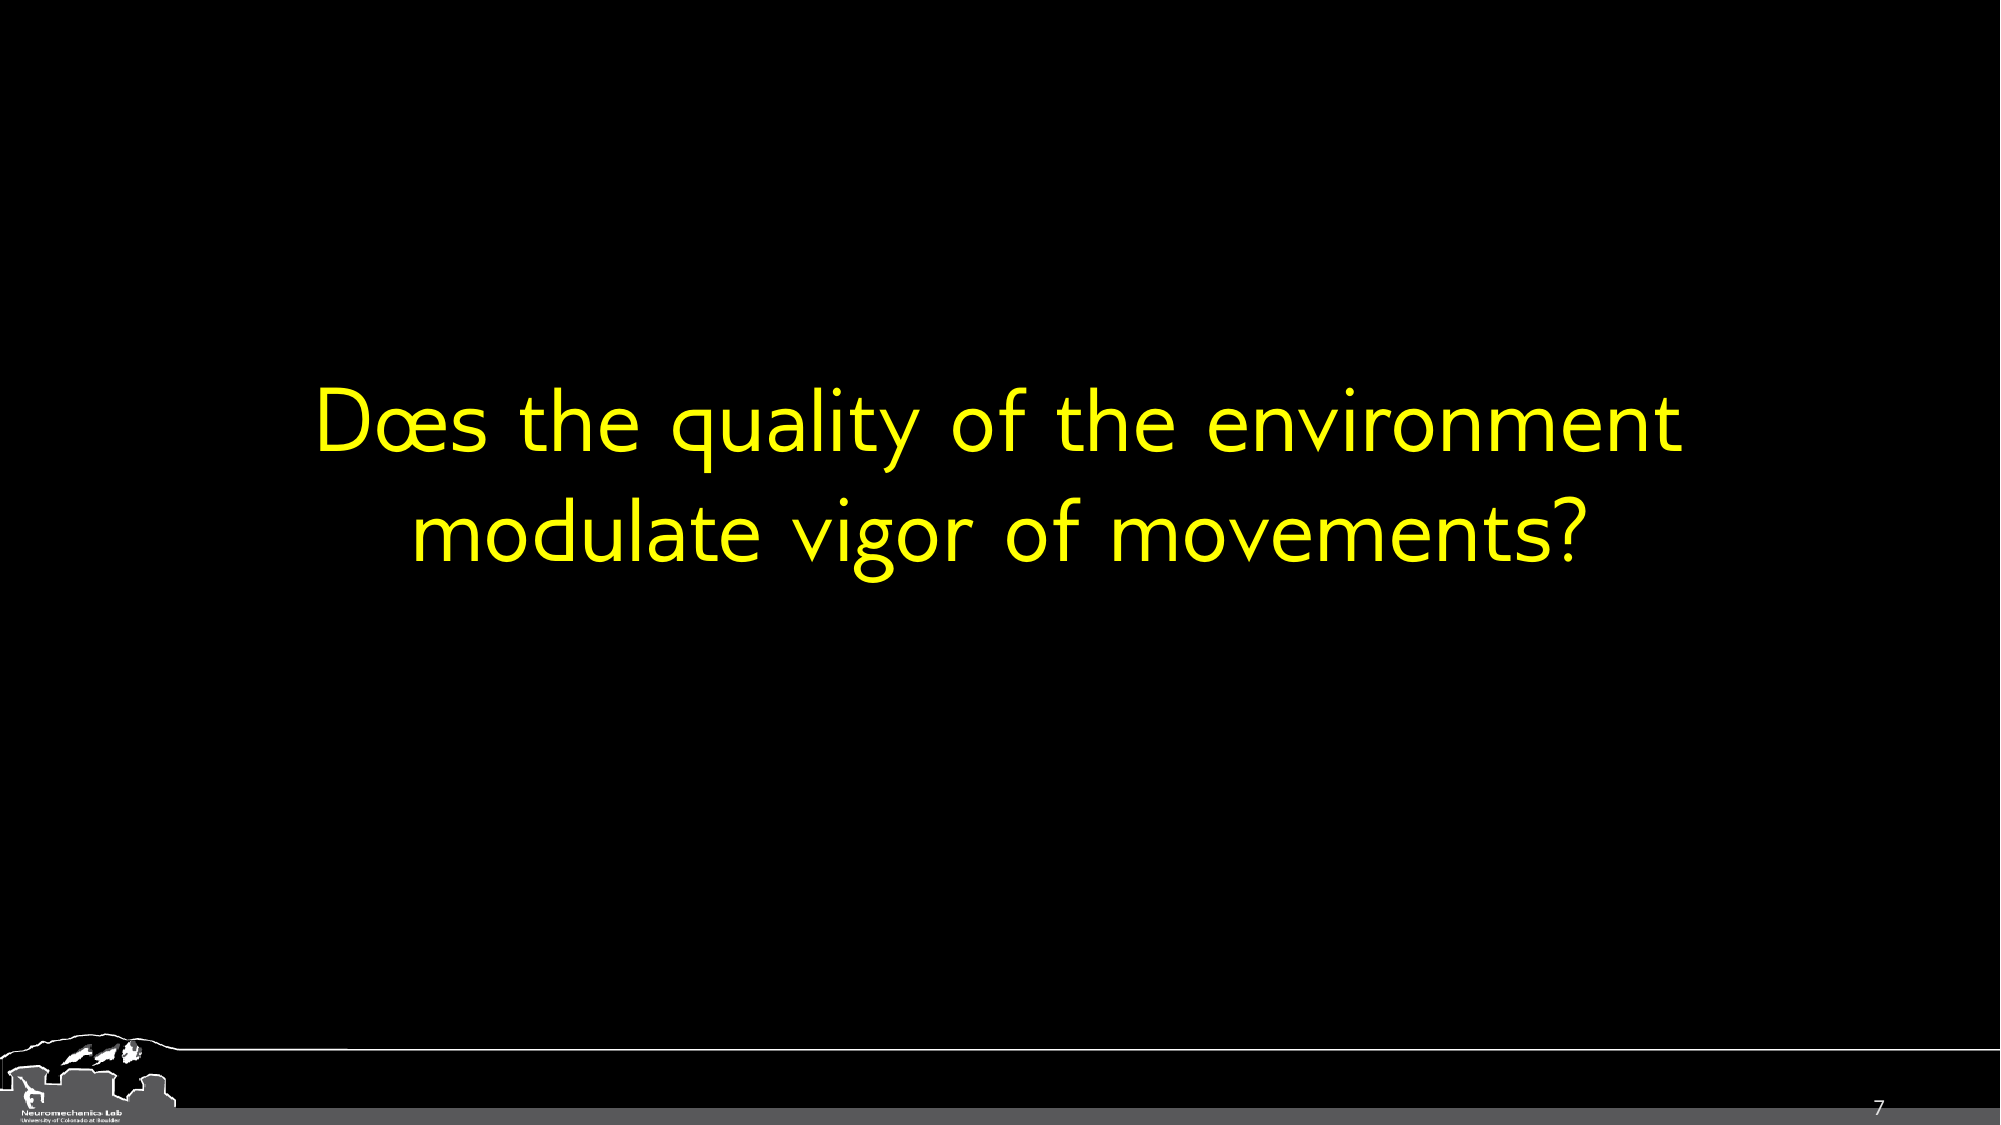

# Does the quality of the environment modulate vigor of movements?

7